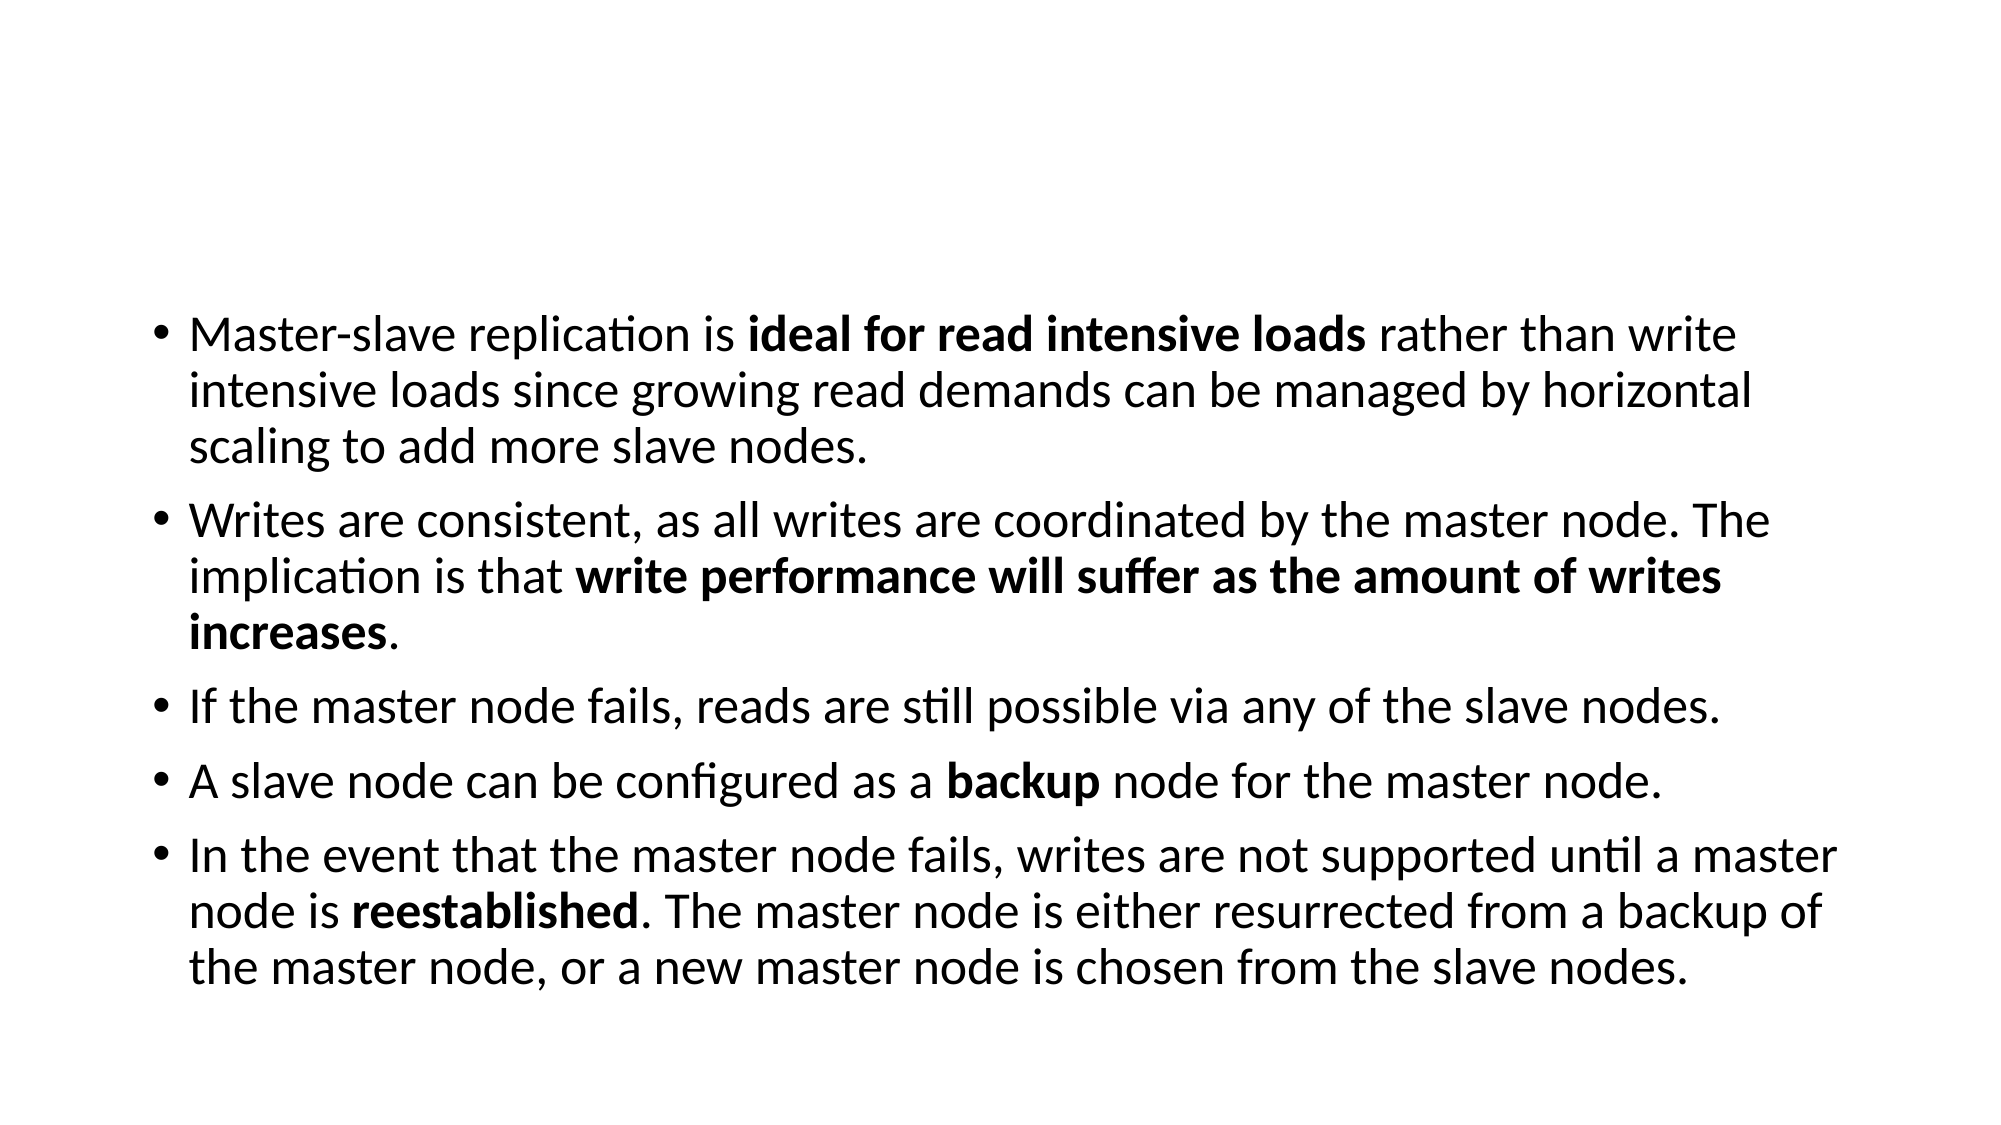

Master-slave replication is ideal for read intensive loads rather than write intensive loads since growing read demands can be managed by horizontal scaling to add more slave nodes.
Writes are consistent, as all writes are coordinated by the master node. The implication is that write performance will suffer as the amount of writes increases.
If the master node fails, reads are still possible via any of the slave nodes.
A slave node can be configured as a backup node for the master node.
In the event that the master node fails, writes are not supported until a master node is reestablished. The master node is either resurrected from a backup of the master node, or a new master node is chosen from the slave nodes.